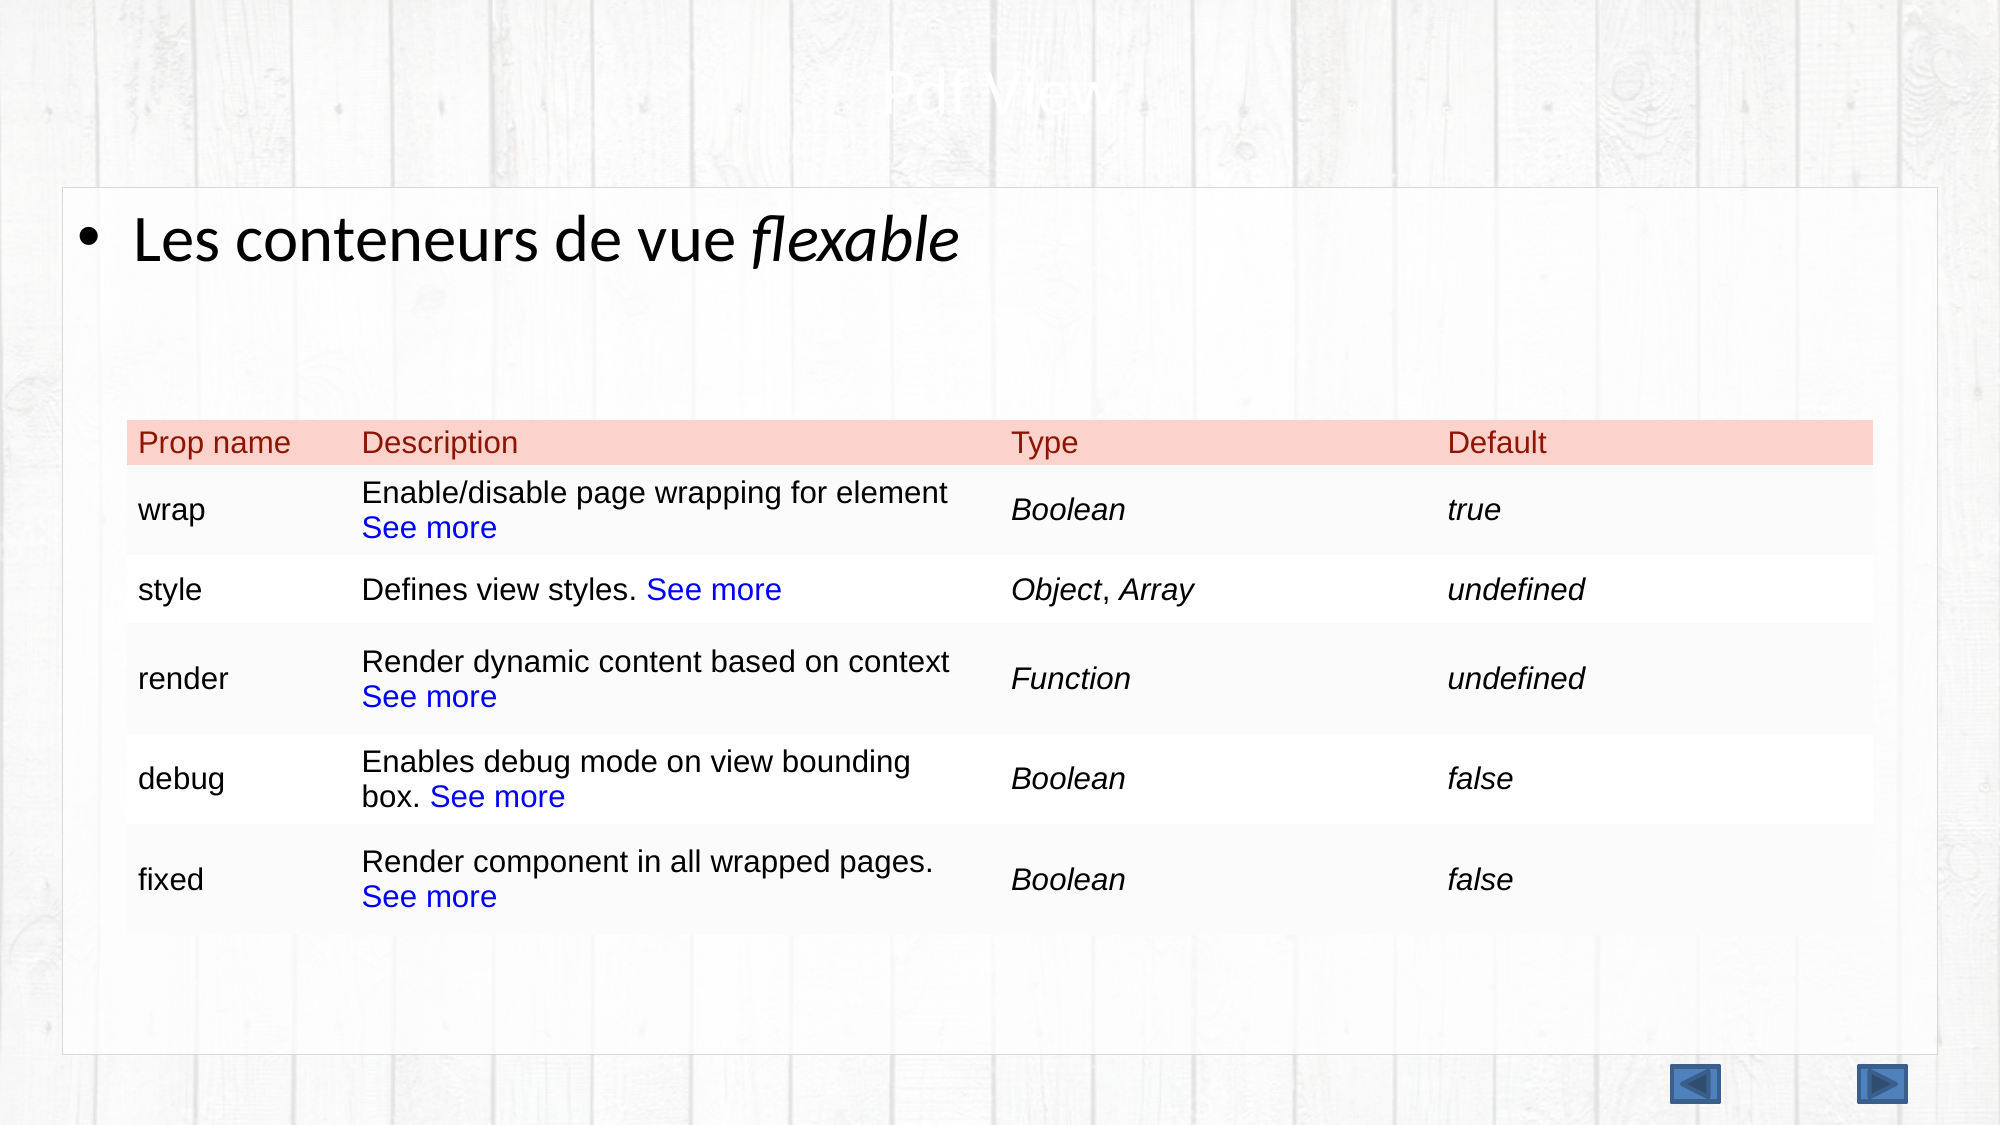

# Pdf View
Les conteneurs de vue flexable
| Prop name | Description | Type | Default |
| --- | --- | --- | --- |
| wrap | Enable/disable page wrapping for element See more | Boolean | true |
| style | Defines view styles. See more | Object, Array | undefined |
| render | Render dynamic content based on context See more | Function | undefined |
| debug | Enables debug mode on view bounding box. See more | Boolean | false |
| fixed | Render component in all wrapped pages. See more | Boolean | false |